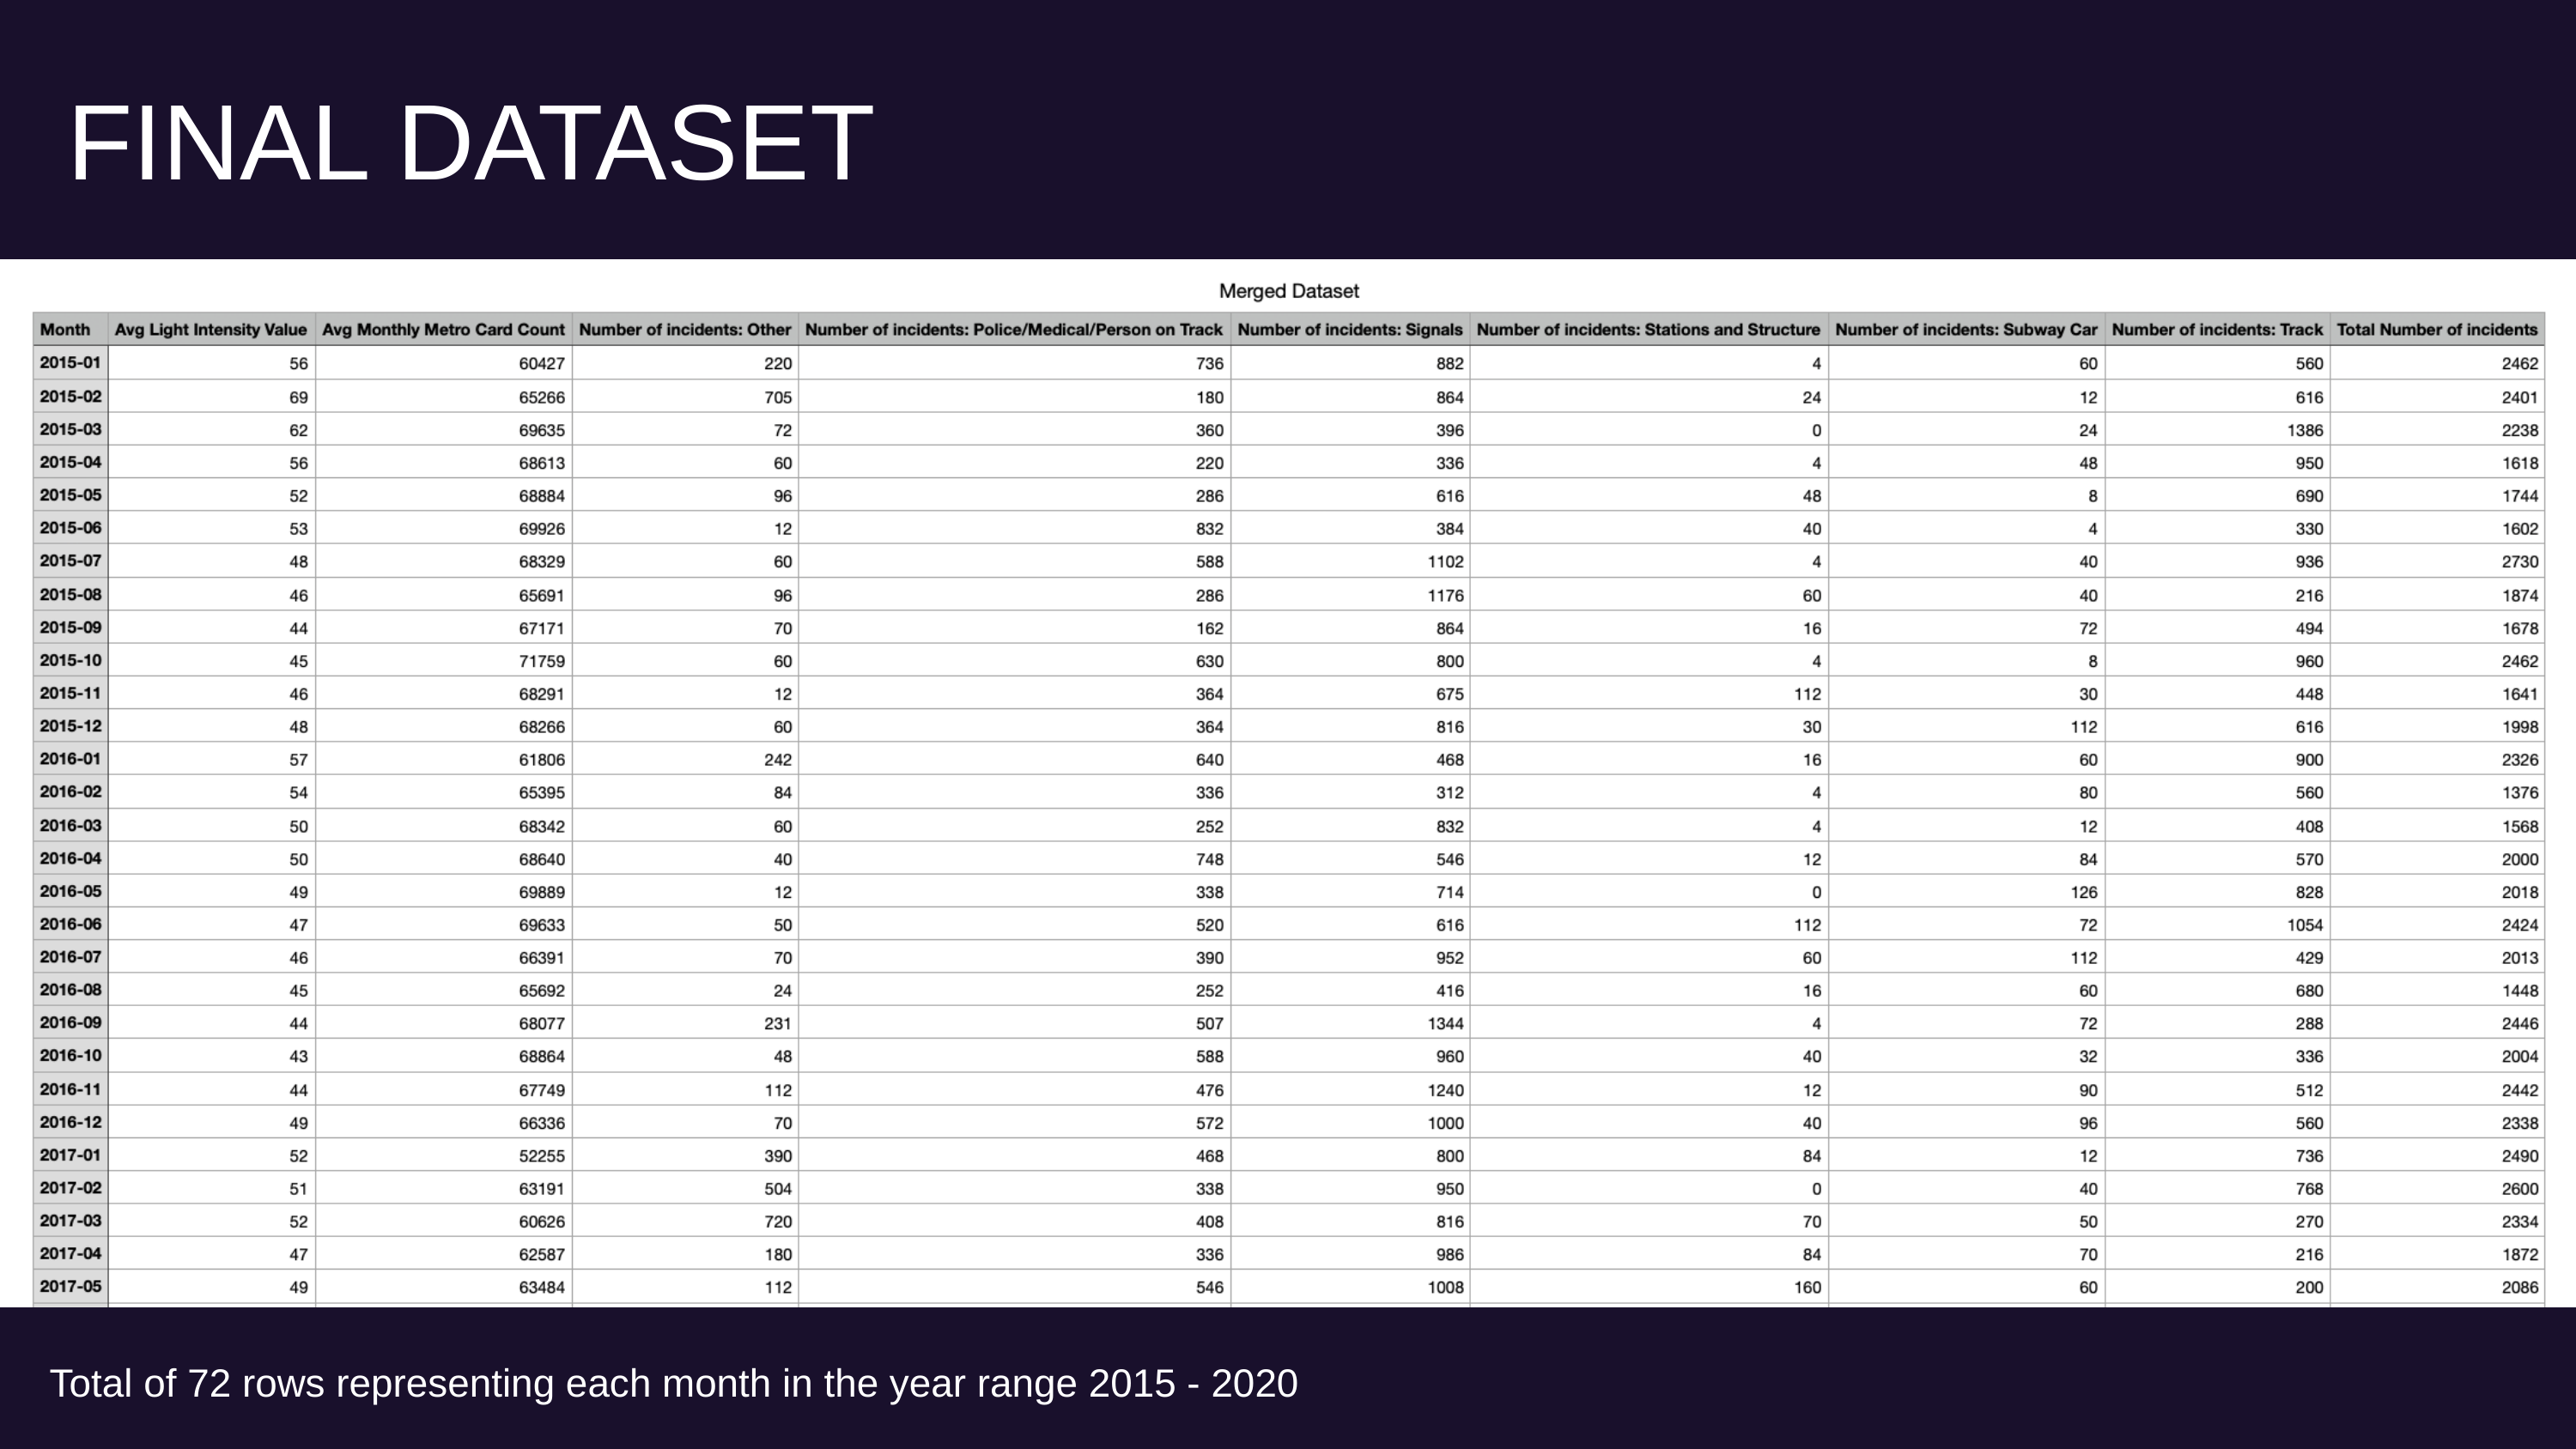

FINAL DATASET

Total of 72 rows representing each month in the year range 2015 - 2020